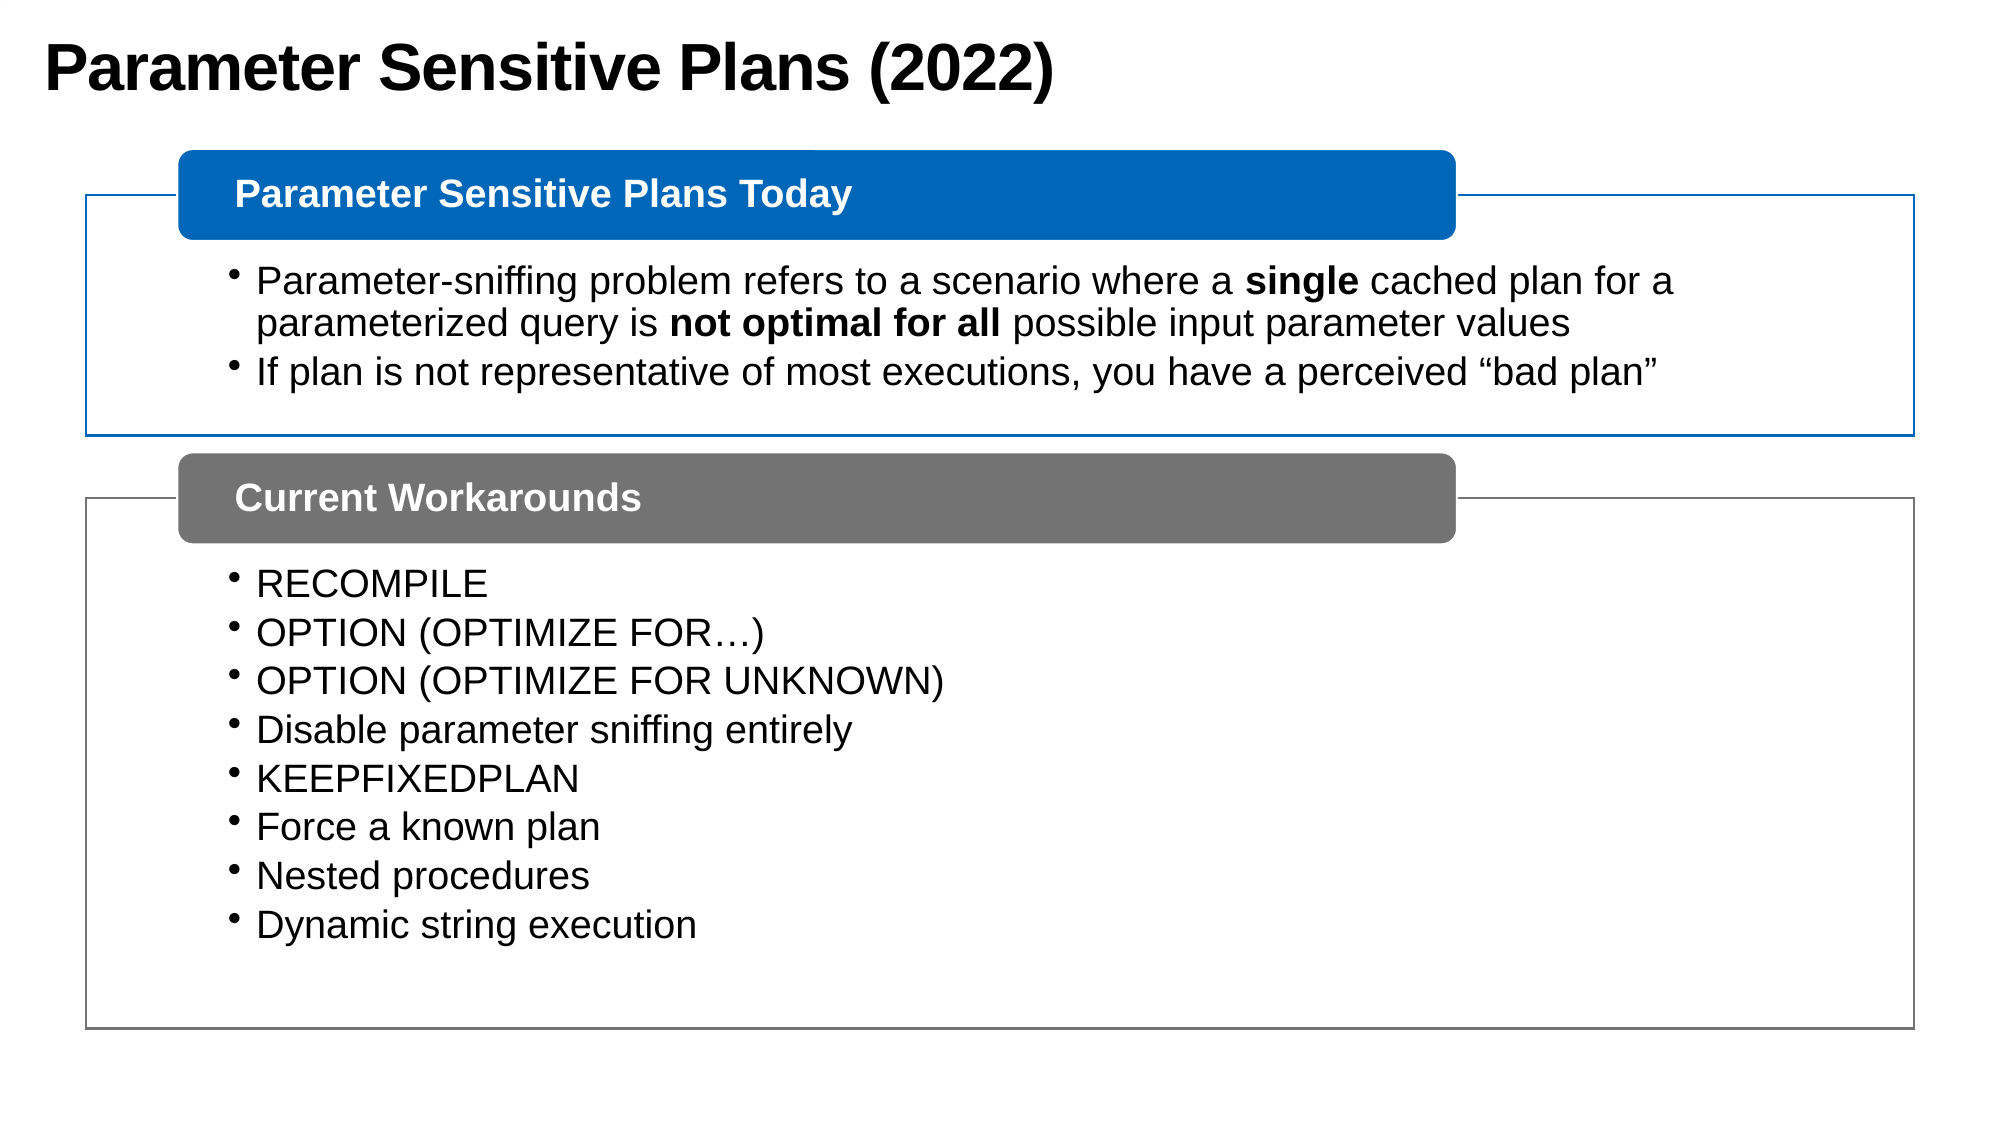

# Parameter Sensitive Plans (2022)
Parameter-sniffing problem refers to a scenario where a single cached plan for a parameterized query is not optimal for all possible input parameter values
If plan is not representative of most executions, you have a perceived “bad plan”
Parameter Sensitive Plans Today
RECOMPILE
OPTION (OPTIMIZE FOR…)
OPTION (OPTIMIZE FOR UNKNOWN)
Disable parameter sniffing entirely
KEEPFIXEDPLAN
Force a known plan
Nested procedures
Dynamic string execution
Current Workarounds